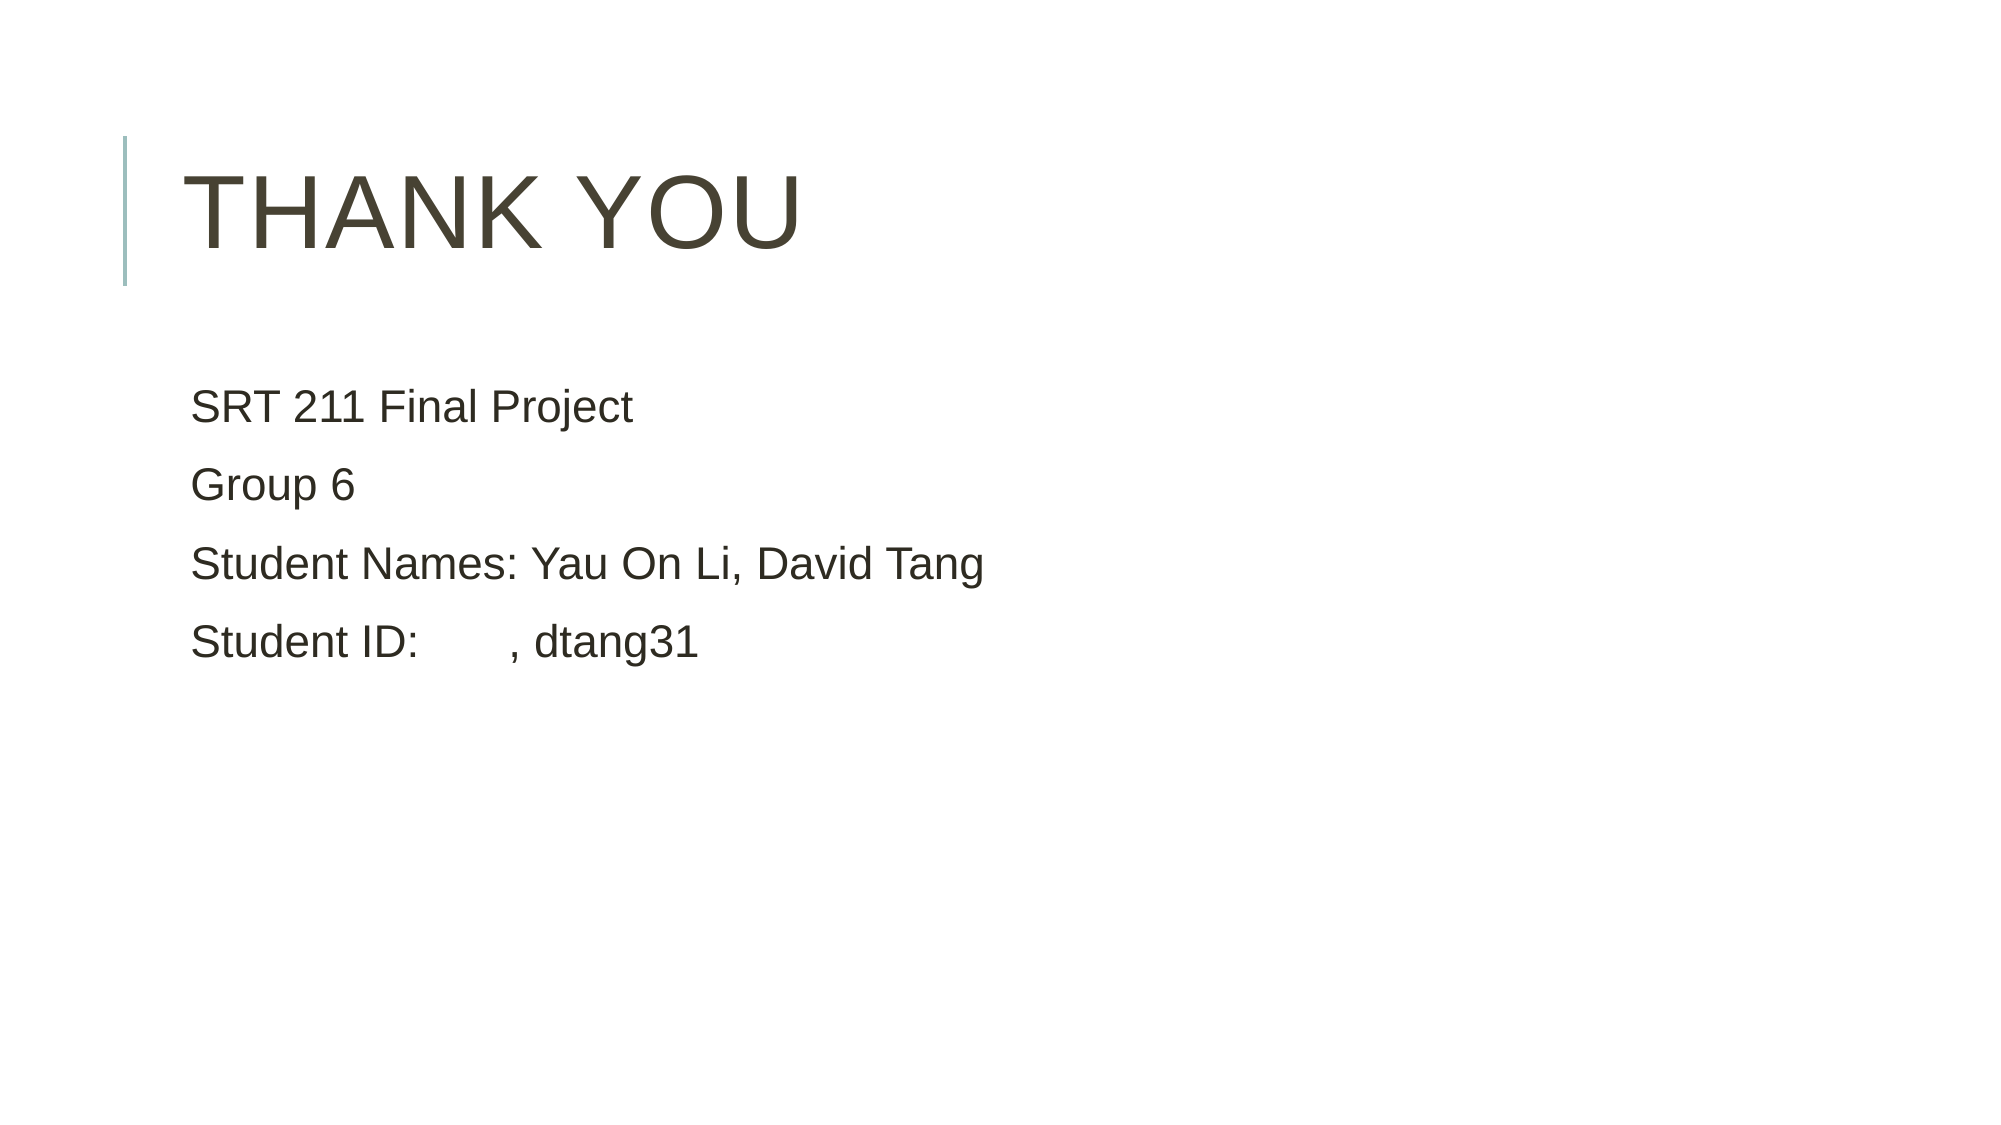

# Thank You
SRT 211 Final Project
Group 6
Student Names: Yau On Li, David Tang
Student ID:       , dtang31